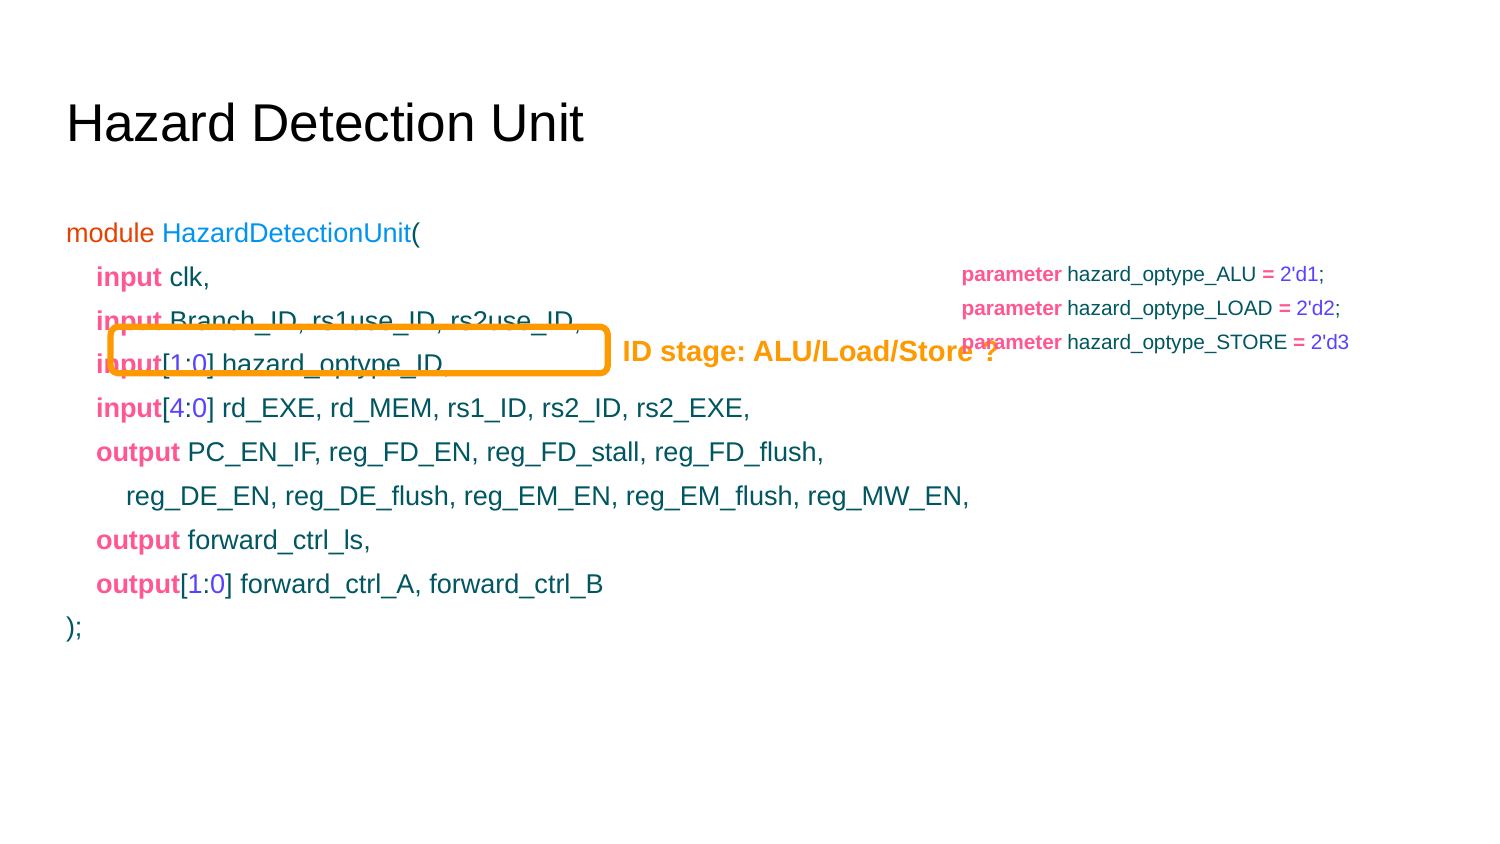

# Hazard Detection Unit
module HazardDetectionUnit(
    input clk,
    input Branch_ID, rs1use_ID, rs2use_ID,
    input[1:0] hazard_optype_ID,
    input[4:0] rd_EXE, rd_MEM, rs1_ID, rs2_ID, rs2_EXE,
    output PC_EN_IF, reg_FD_EN, reg_FD_stall, reg_FD_flush,
        reg_DE_EN, reg_DE_flush, reg_EM_EN, reg_EM_flush, reg_MW_EN,
    output forward_ctrl_ls,
    output[1:0] forward_ctrl_A, forward_ctrl_B
);

    parameter hazard_optype_ALU = 2'd1;
    parameter hazard_optype_LOAD = 2'd2;
    parameter hazard_optype_STORE = 2'd3
ID stage: ALU/Load/Store ?